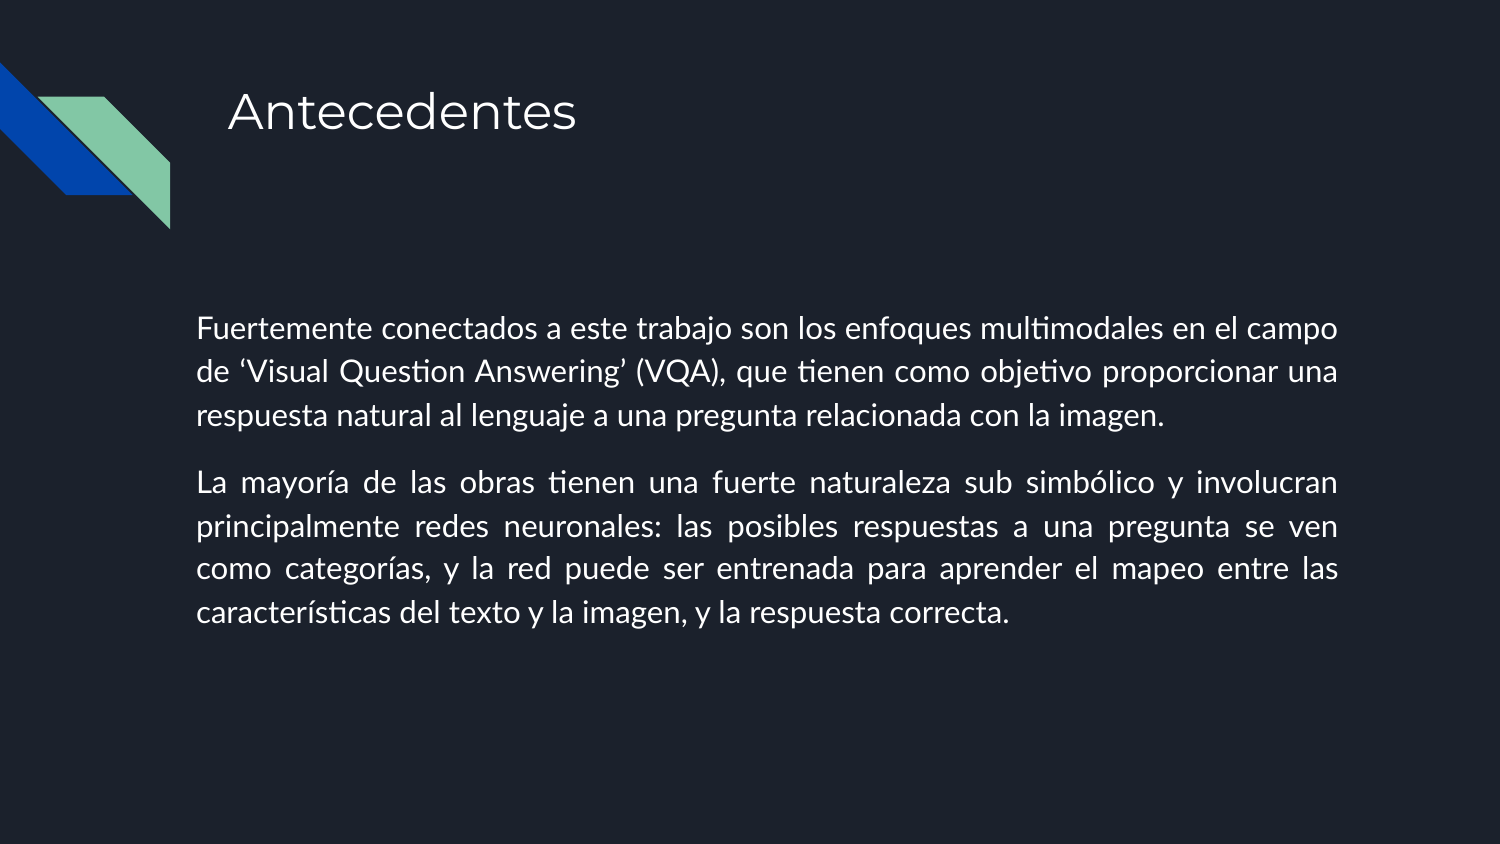

# Antecedentes
Fuertemente conectados a este trabajo son los enfoques multimodales en el campo de ‘Visual Question Answering’ (VQA), que tienen como objetivo proporcionar una respuesta natural al lenguaje a una pregunta relacionada con la imagen.
La mayoría de las obras tienen una fuerte naturaleza sub simbólico y involucran principalmente redes neuronales: las posibles respuestas a una pregunta se ven como categorías, y la red puede ser entrenada para aprender el mapeo entre las características del texto y la imagen, y la respuesta correcta.